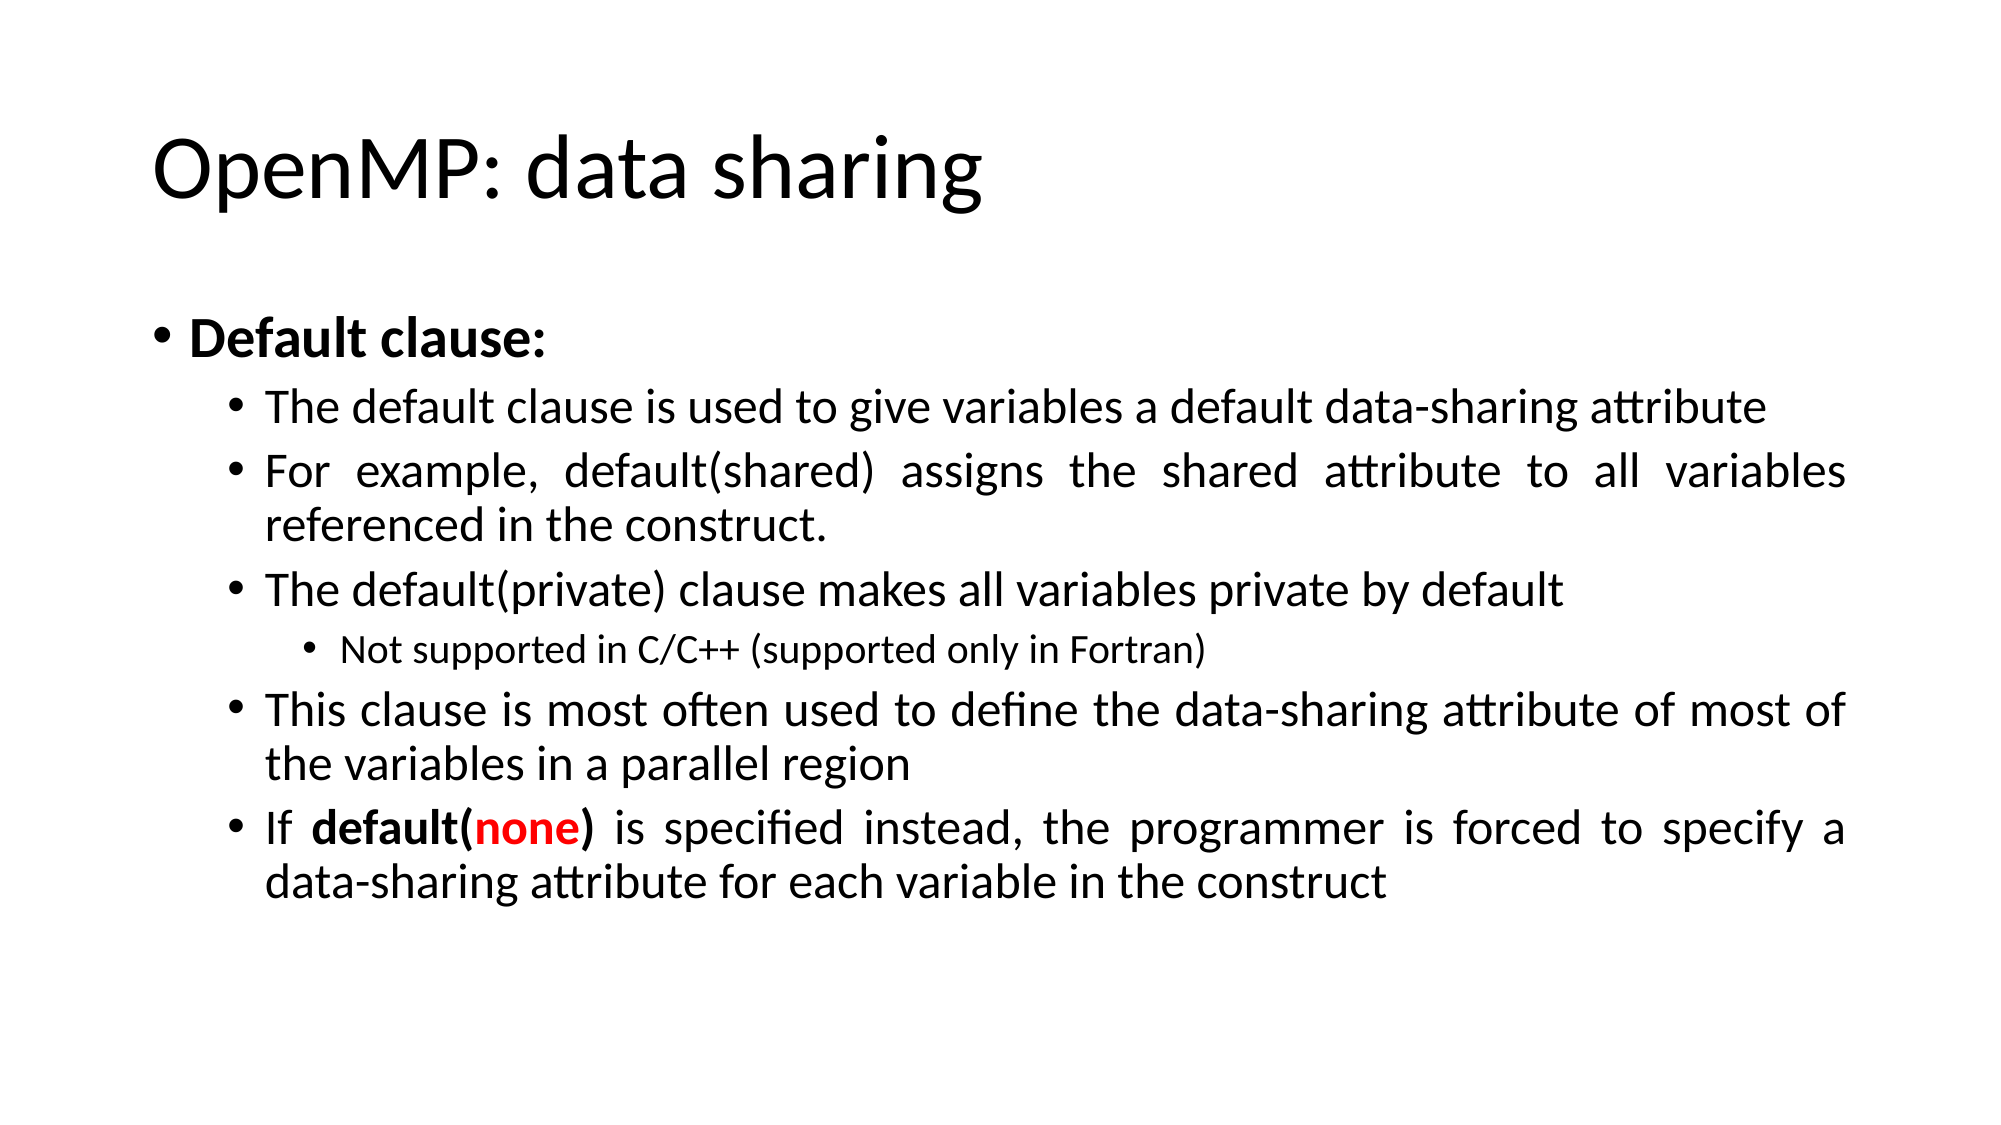

# OpenMP: data sharing
Default clause:
The default clause is used to give variables a default data-sharing attribute
For example, default(shared) assigns the shared attribute to all variables referenced in the construct.
The default(private) clause makes all variables private by default
Not supported in C/C++ (supported only in Fortran)
This clause is most often used to define the data-sharing attribute of most of the variables in a parallel region
If default(none) is specified instead, the programmer is forced to specify a data-sharing attribute for each variable in the construct